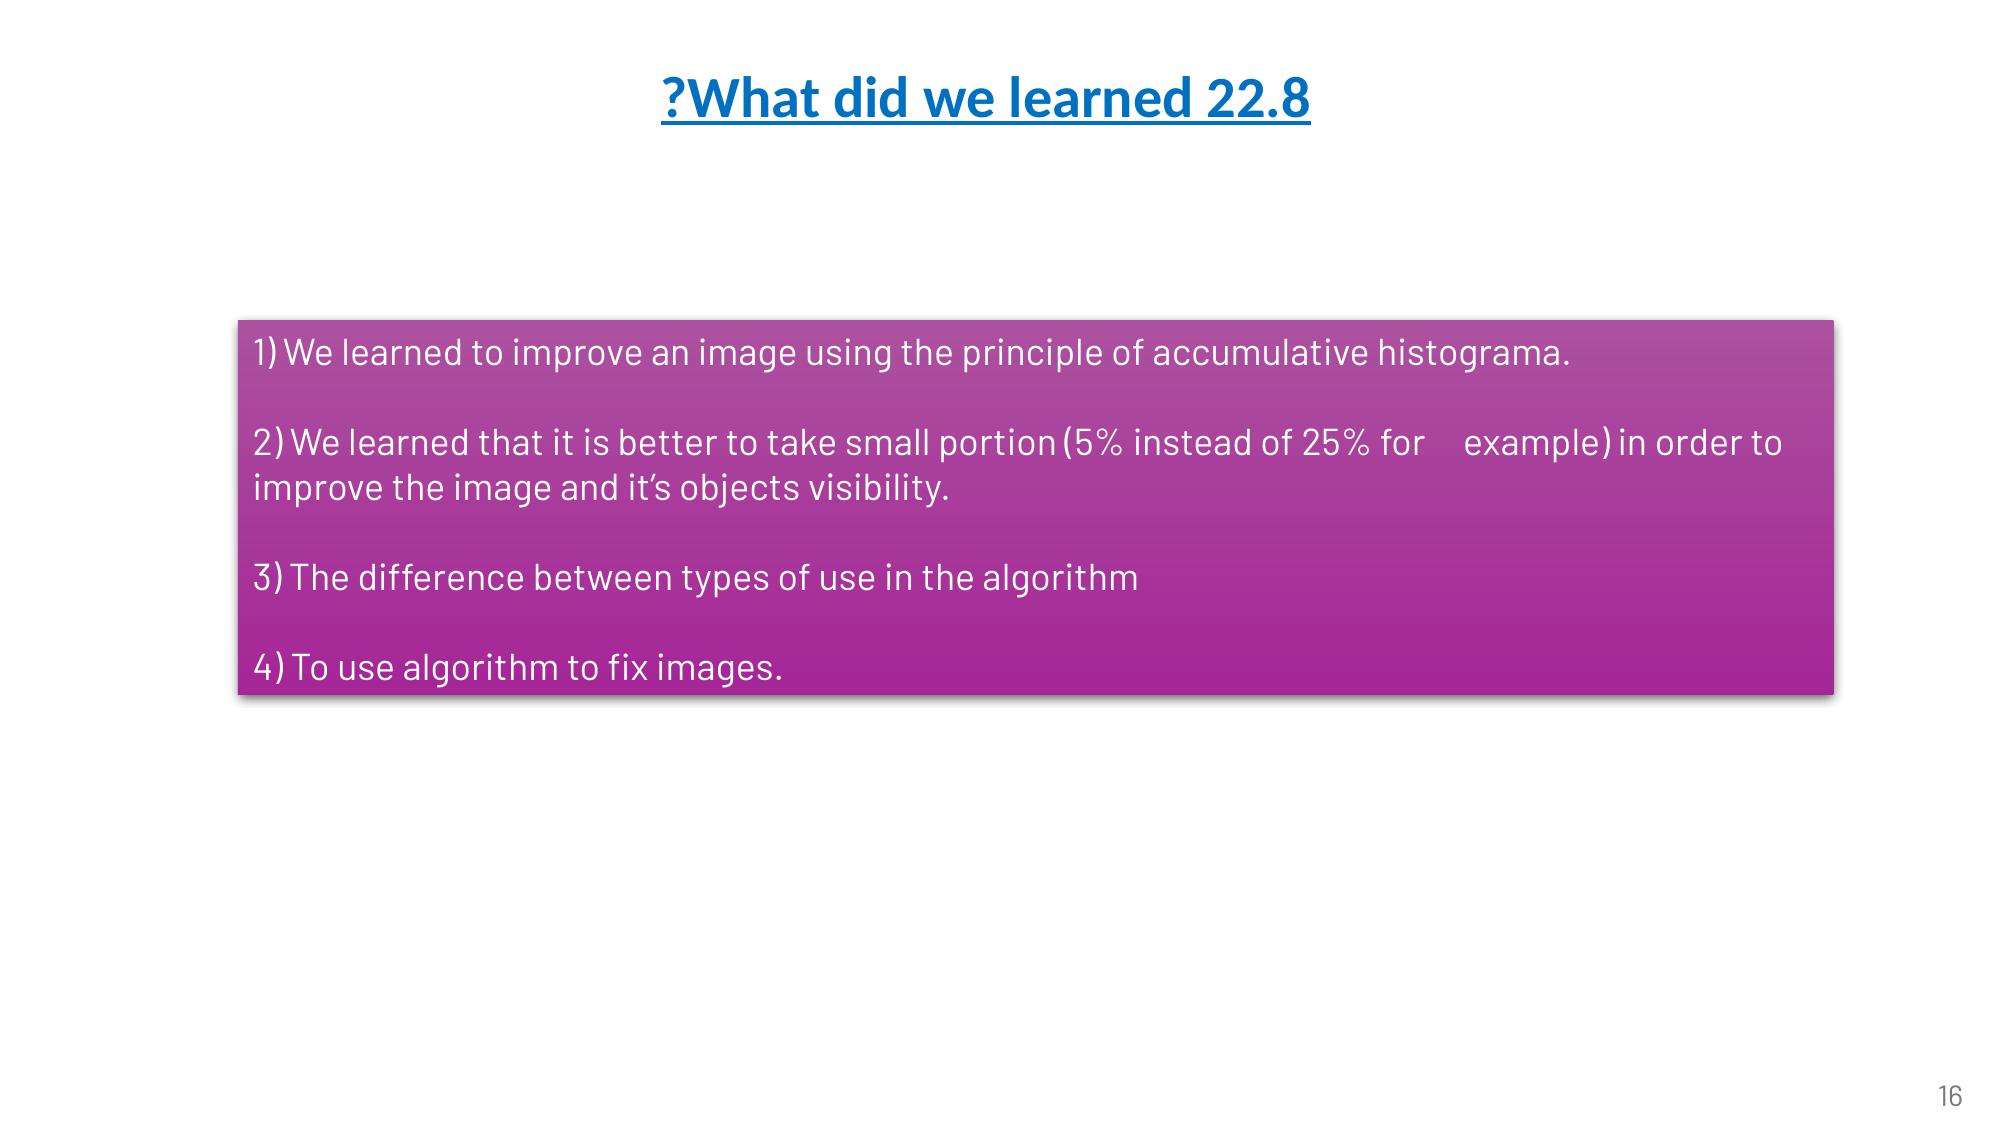

# 22.8 What did we learned?
1) We learned to improve an image using the principle of accumulative histograma.

2) We learned that it is better to take small portion (5% instead of 25% for     example) in order to  improve the image and it’s objects visibility.

3) The difference between types of use in the algorithm

4) To use algorithm to fix images.
16